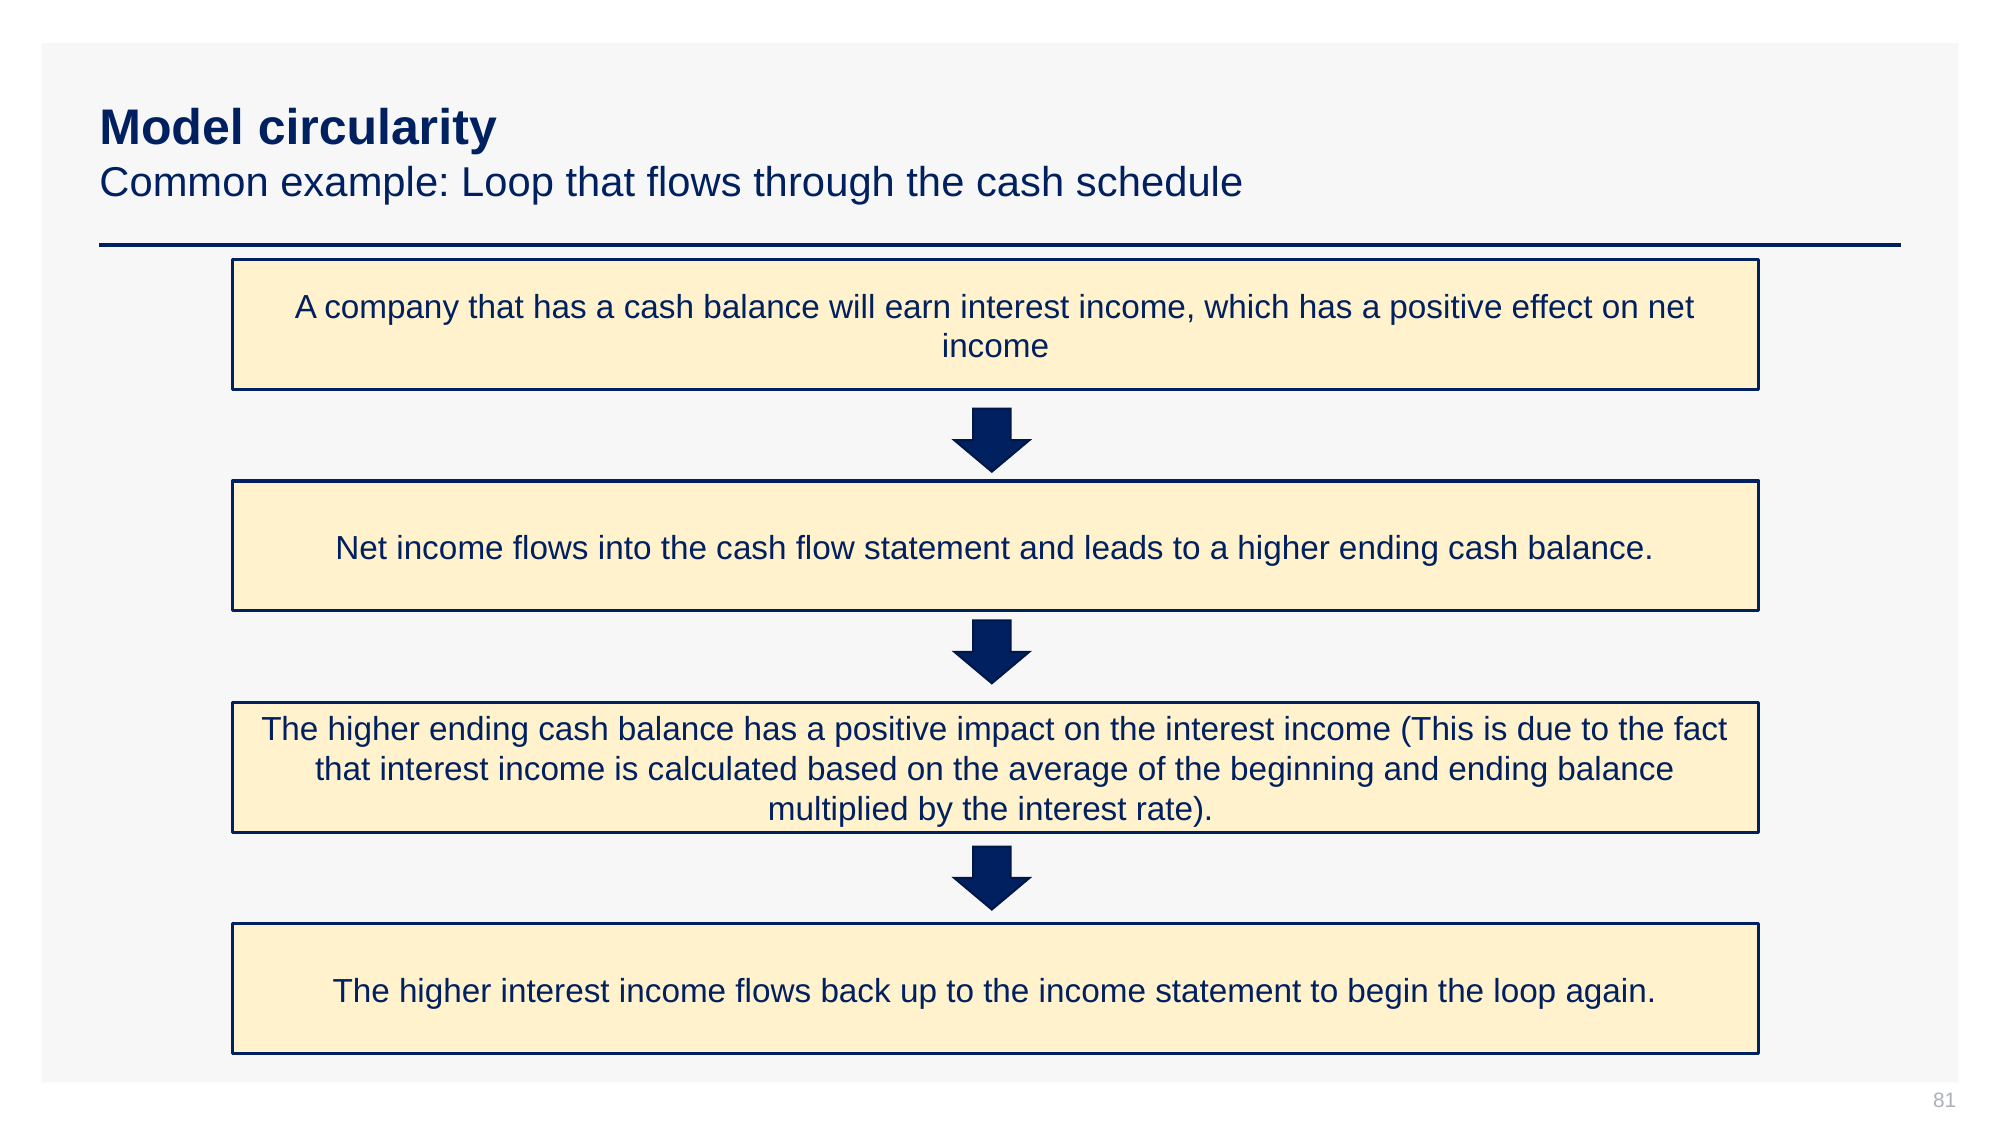

# Model circularity Common example: Loop that flows through the cash schedule
A company that has a cash balance will earn interest income, which has a positive effect on net income

Net income flows into the cash flow statement and leads to a higher ending cash balance.

The higher ending cash balance has a positive impact on the interest income (This is due to the fact that interest income is calculated based on the average of the beginning and ending balance multiplied by the interest rate).

The higher interest income flows back up to the income statement to begin the loop again.
81